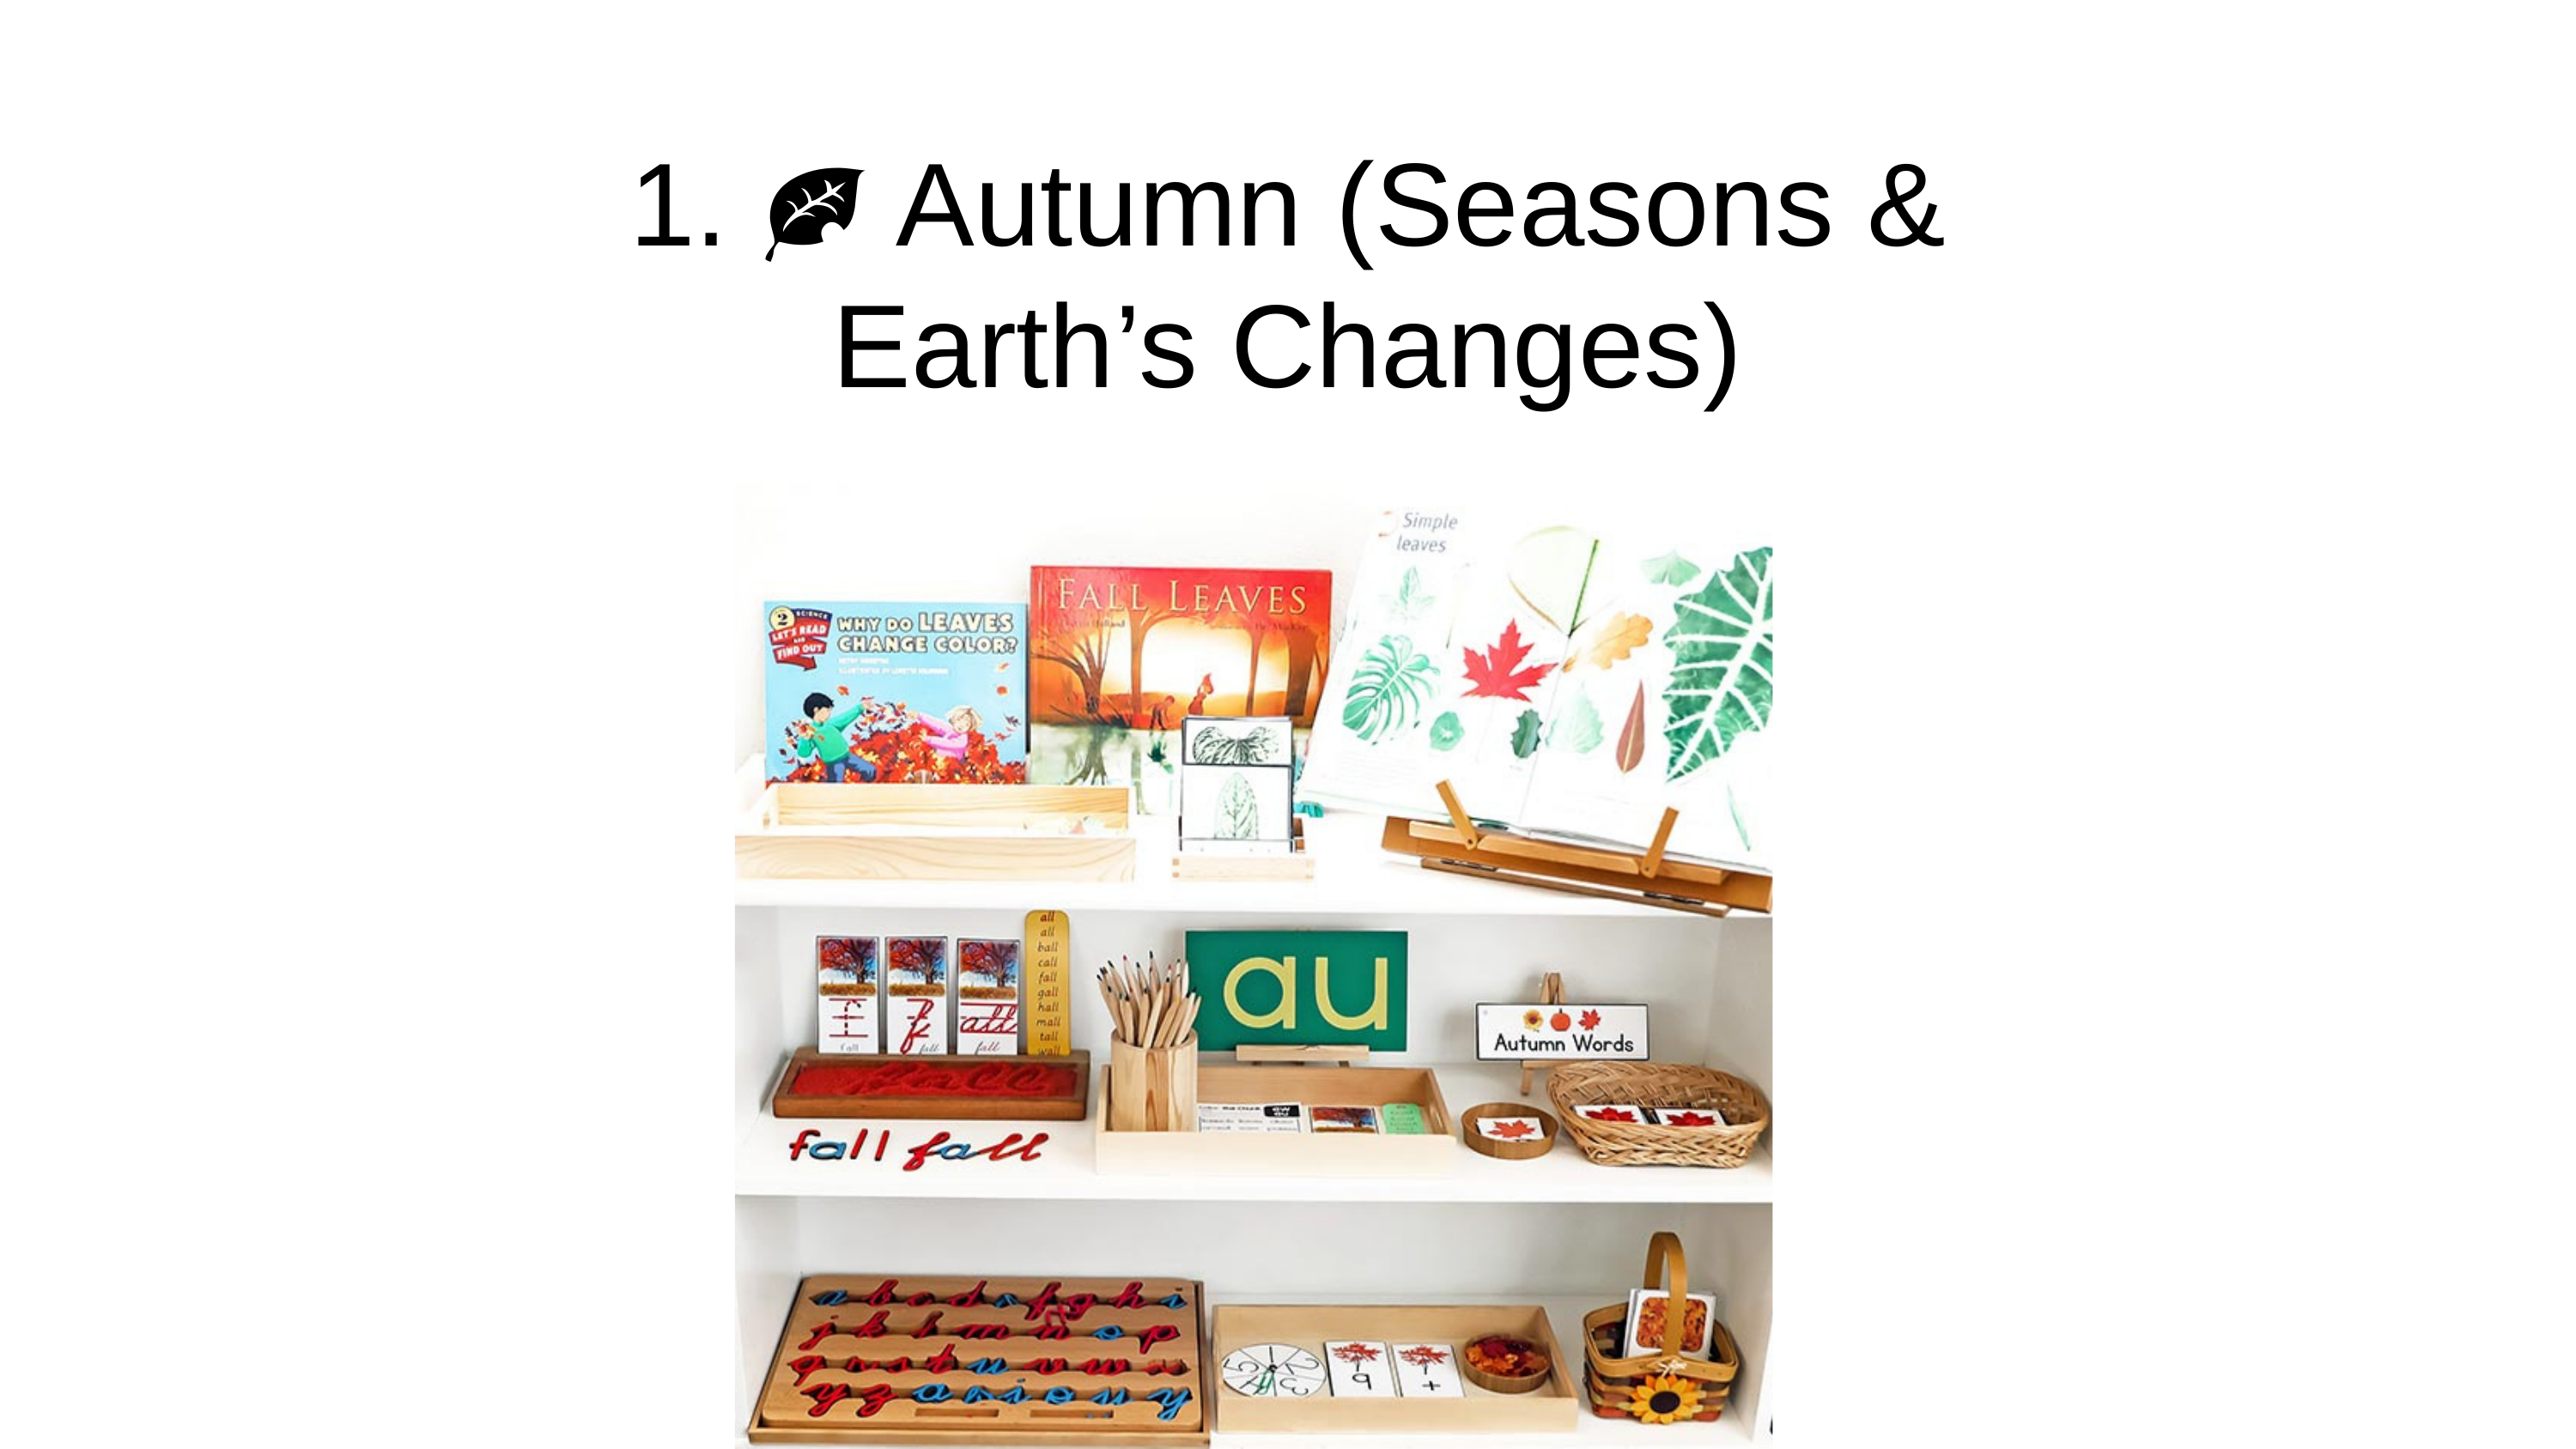

1. 🍂 Autumn (Seasons & Earth’s Changes)